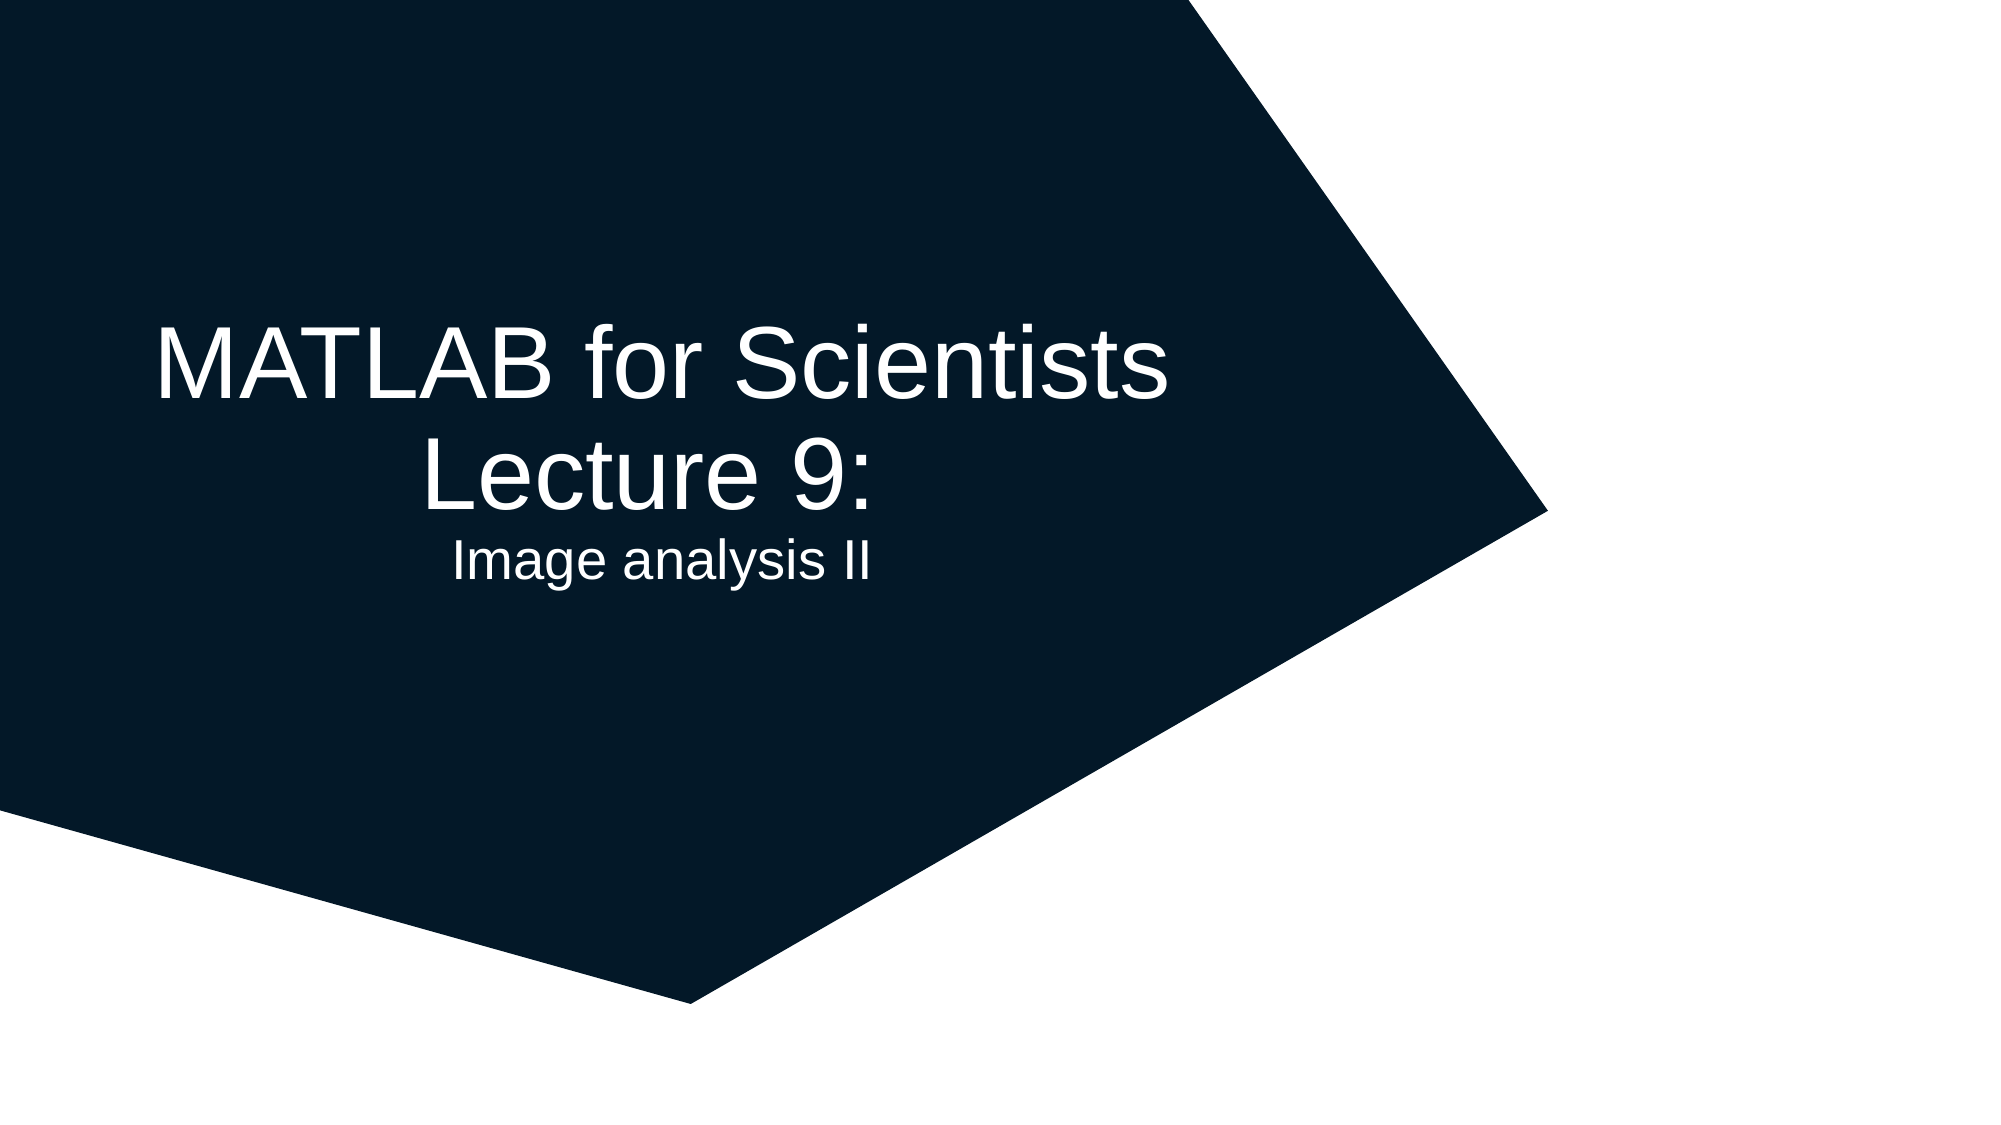

# MATLAB for Scientists Lecture 9: Image analysis II